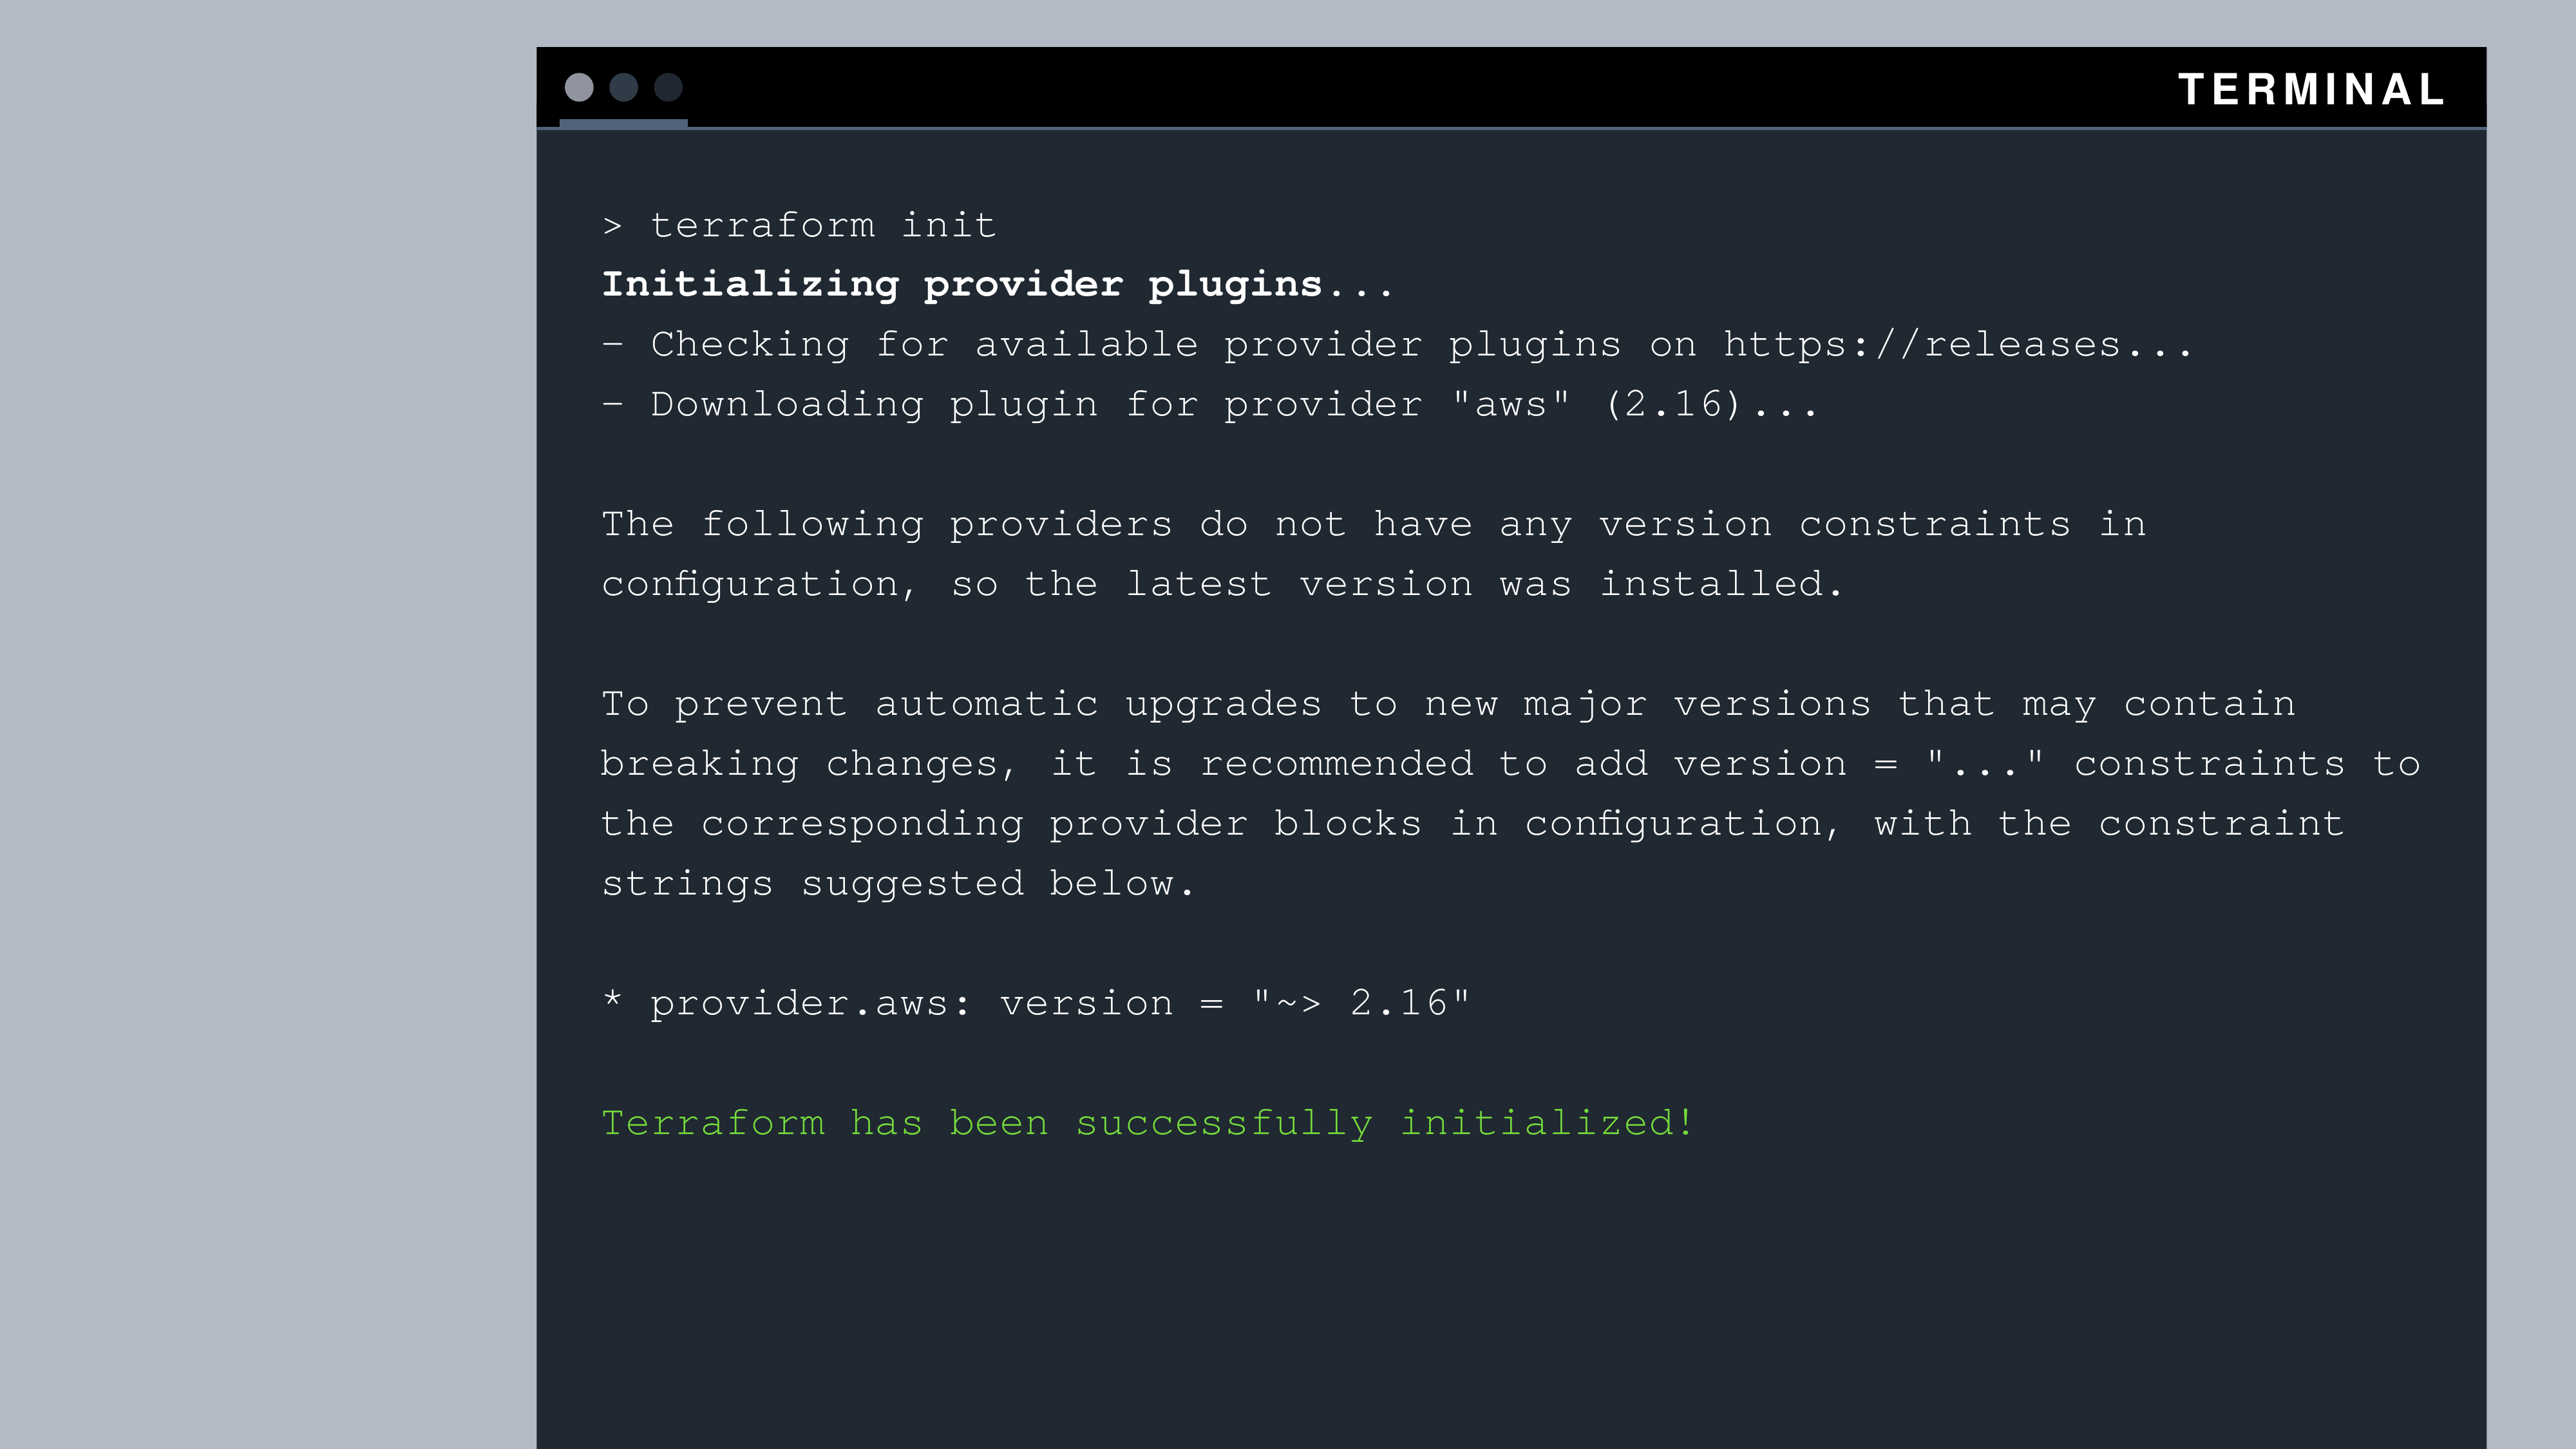

> terraform init
Initializing provider plugins...
- Checking for available provider plugins on https://releases...
- Downloading plugin for provider "aws" (2.16)...

The following providers do not have any version constraints in configuration, so the latest version was installed.

To prevent automatic upgrades to new major versions that may contain breaking changes, it is recommended to add version = "..." constraints to the corresponding provider blocks in configuration, with the constraint strings suggested below.

* provider.aws: version = "~> 2.16"

Terraform has been successfully initialized!
40